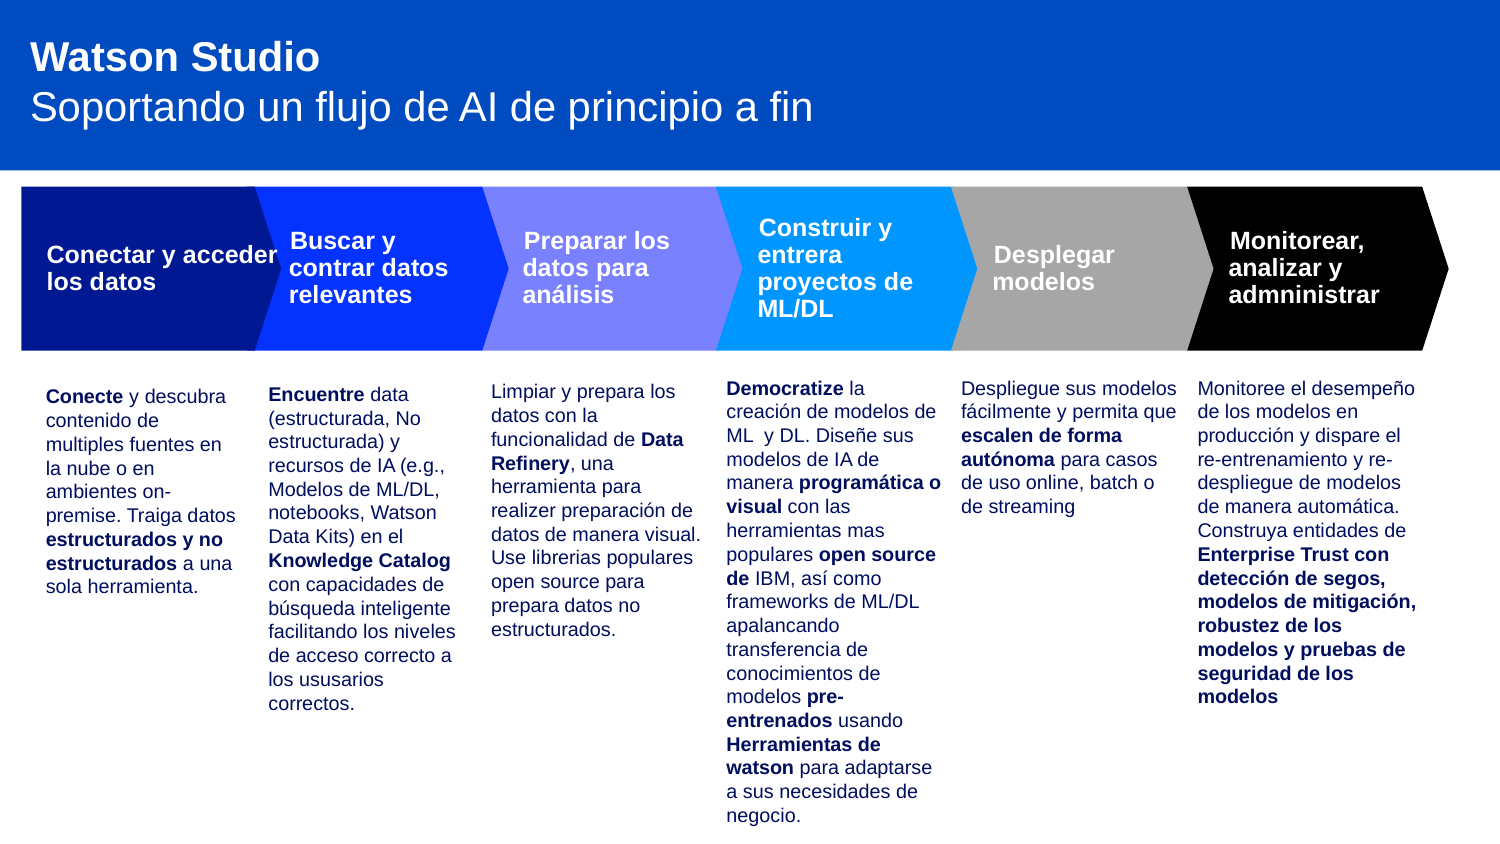

Watson Studio
Soportando un flujo de AI de principio a fin
Conectar y acceder los datos
Buscar y contrar datos relevantes
Preparar los datos para análisis
Construir y entrera proyectos de ML/DL
Desplegar modelos
Monitorear, analizar y admninistrar
Despliegue sus modelos fácilmente y permita que escalen de forma autónoma para casos de uso online, batch o de streaming

Monitoree el desempeño de los modelos en producción y dispare el re-entrenamiento y re-despliegue de modelos de manera automática. Construya entidades de Enterprise Trust con detección de segos, modelos de mitigación, robustez de los modelos y pruebas de seguridad de los modelos
Democratize la creación de modelos de ML  y DL. Diseñe sus modelos de IA de manera programática o visual con las herramientas mas populares open source de IBM, así como frameworks de ML/DL apalancando transferencia de conocimientos de modelos pre-entrenados usando Herramientas de watson para adaptarse a sus necesidades de negocio.
Limpiar y prepara los datos con la funcionalidad de Data Refinery, una herramienta para realizer preparación de datos de manera visual.
Use librerias populares open source para prepara datos no estructurados.
Encuentre data (estructurada, No estructurada) y recursos de IA (e.g., Modelos de ML/DL, notebooks, Watson Data Kits) en el Knowledge Catalog con capacidades de búsqueda inteligente facilitando los niveles de acceso correcto a los ususarios correctos.
Conecte y descubra contenido de multiples fuentes en la nube o en ambientes on-premise. Traiga datos estructurados y no estructurados a una sola herramienta.